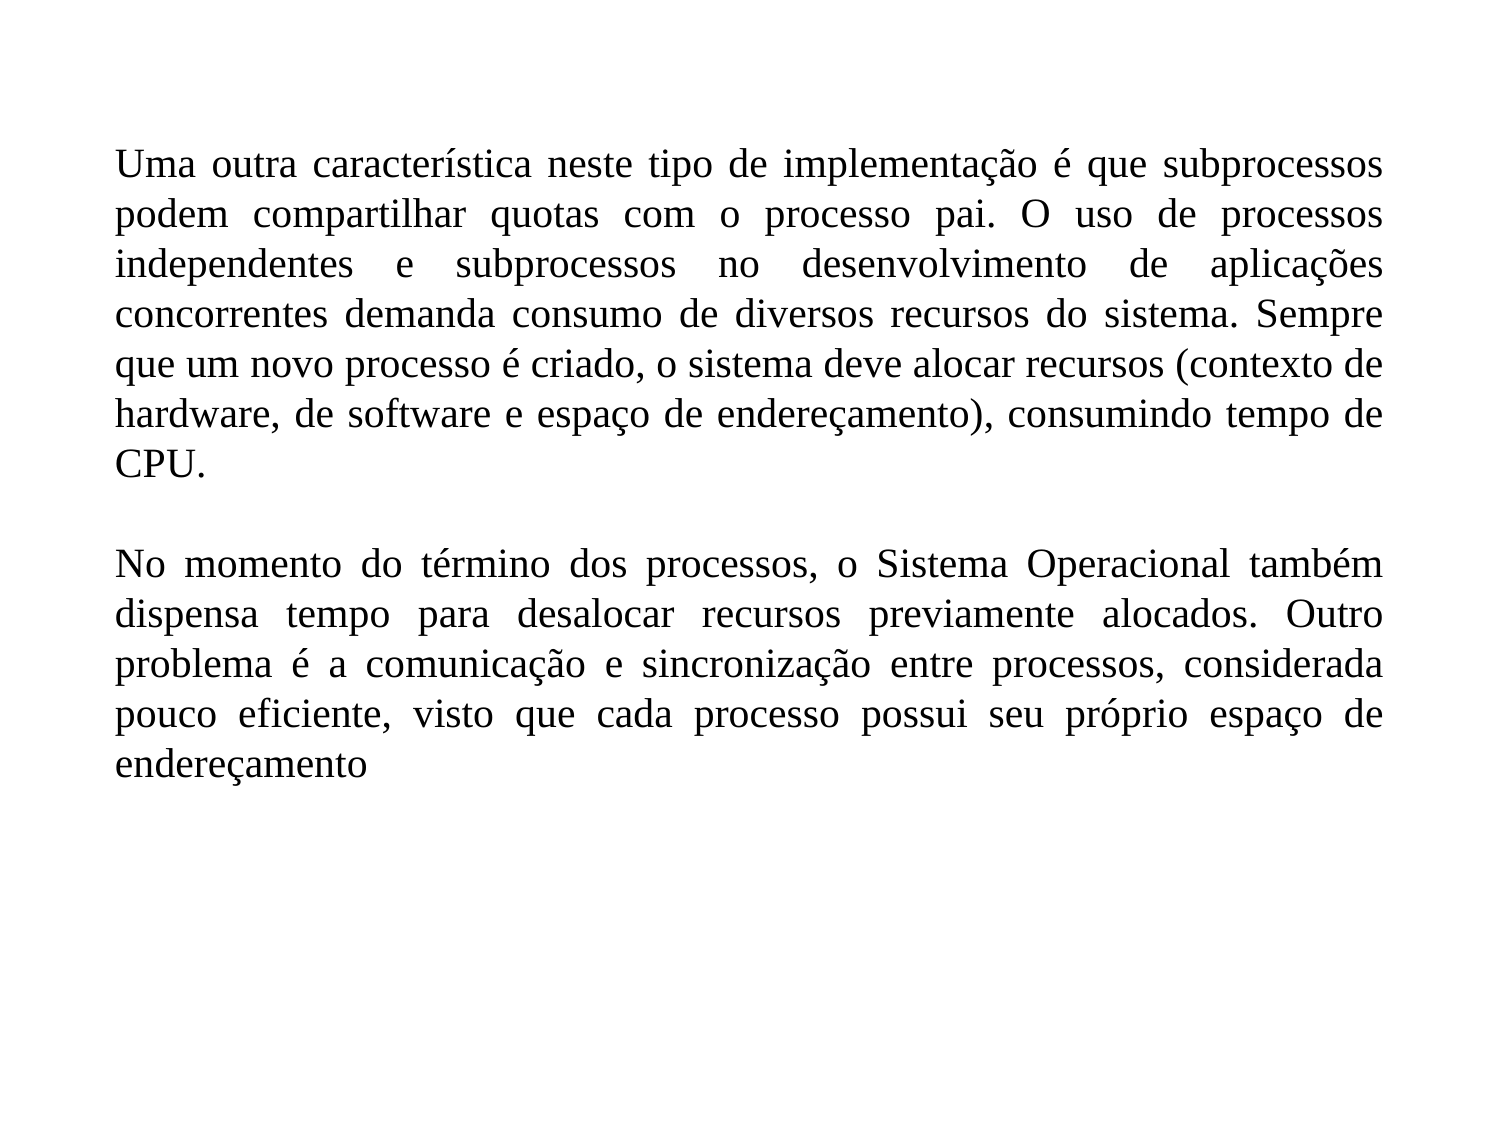

Uma outra característica neste tipo de implementação é que subprocessos podem compartilhar quotas com o processo pai. O uso de processos independentes e subprocessos no desenvolvimento de aplicações concorrentes demanda consumo de diversos recursos do sistema. Sempre que um novo processo é criado, o sistema deve alocar recursos (contexto de hardware, de software e espaço de endereçamento), consumindo tempo de CPU.

No momento do término dos processos, o Sistema Operacional também dispensa tempo para desalocar recursos previamente alocados. Outro problema é a comunicação e sincronização entre processos, considerada pouco eficiente, visto que cada processo possui seu próprio espaço de endereçamento